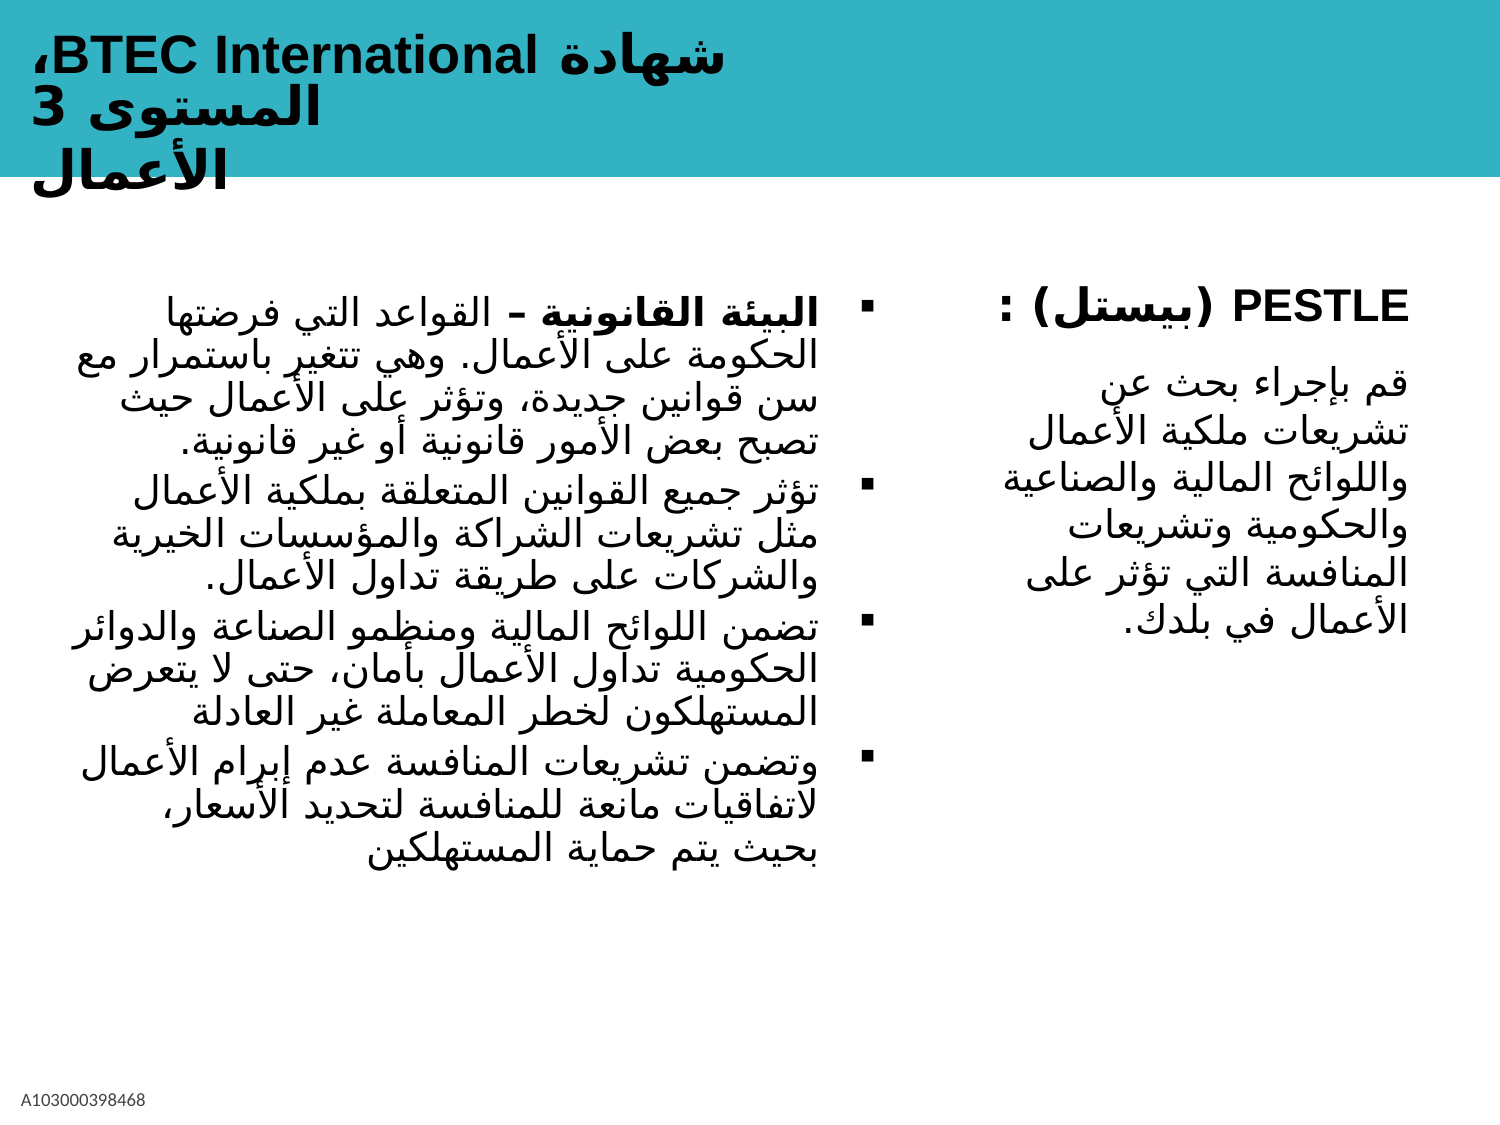

# PESTLE (بيستل) :
البيئة القانونية – القواعد التي فرضتها الحكومة على الأعمال. وهي تتغير باستمرار مع سن قوانين جديدة، وتؤثر على الأعمال حيث تصبح بعض الأمور قانونية أو غير قانونية.
تؤثر جميع القوانين المتعلقة بملكية الأعمال مثل تشريعات الشراكة والمؤسسات الخيرية والشركات على طريقة تداول الأعمال.
تضمن اللوائح المالية ومنظمو الصناعة والدوائر الحكومية تداول الأعمال بأمان، حتى لا يتعرض المستهلكون لخطر المعاملة غير العادلة
وتضمن تشريعات المنافسة عدم إبرام الأعمال لاتفاقيات مانعة للمنافسة لتحديد الأسعار، بحيث يتم حماية المستهلكين
قم بإجراء بحث عن تشريعات ملكية الأعمال واللوائح المالية والصناعية والحكومية وتشريعات المنافسة التي تؤثر على الأعمال في بلدك.
A103000398468